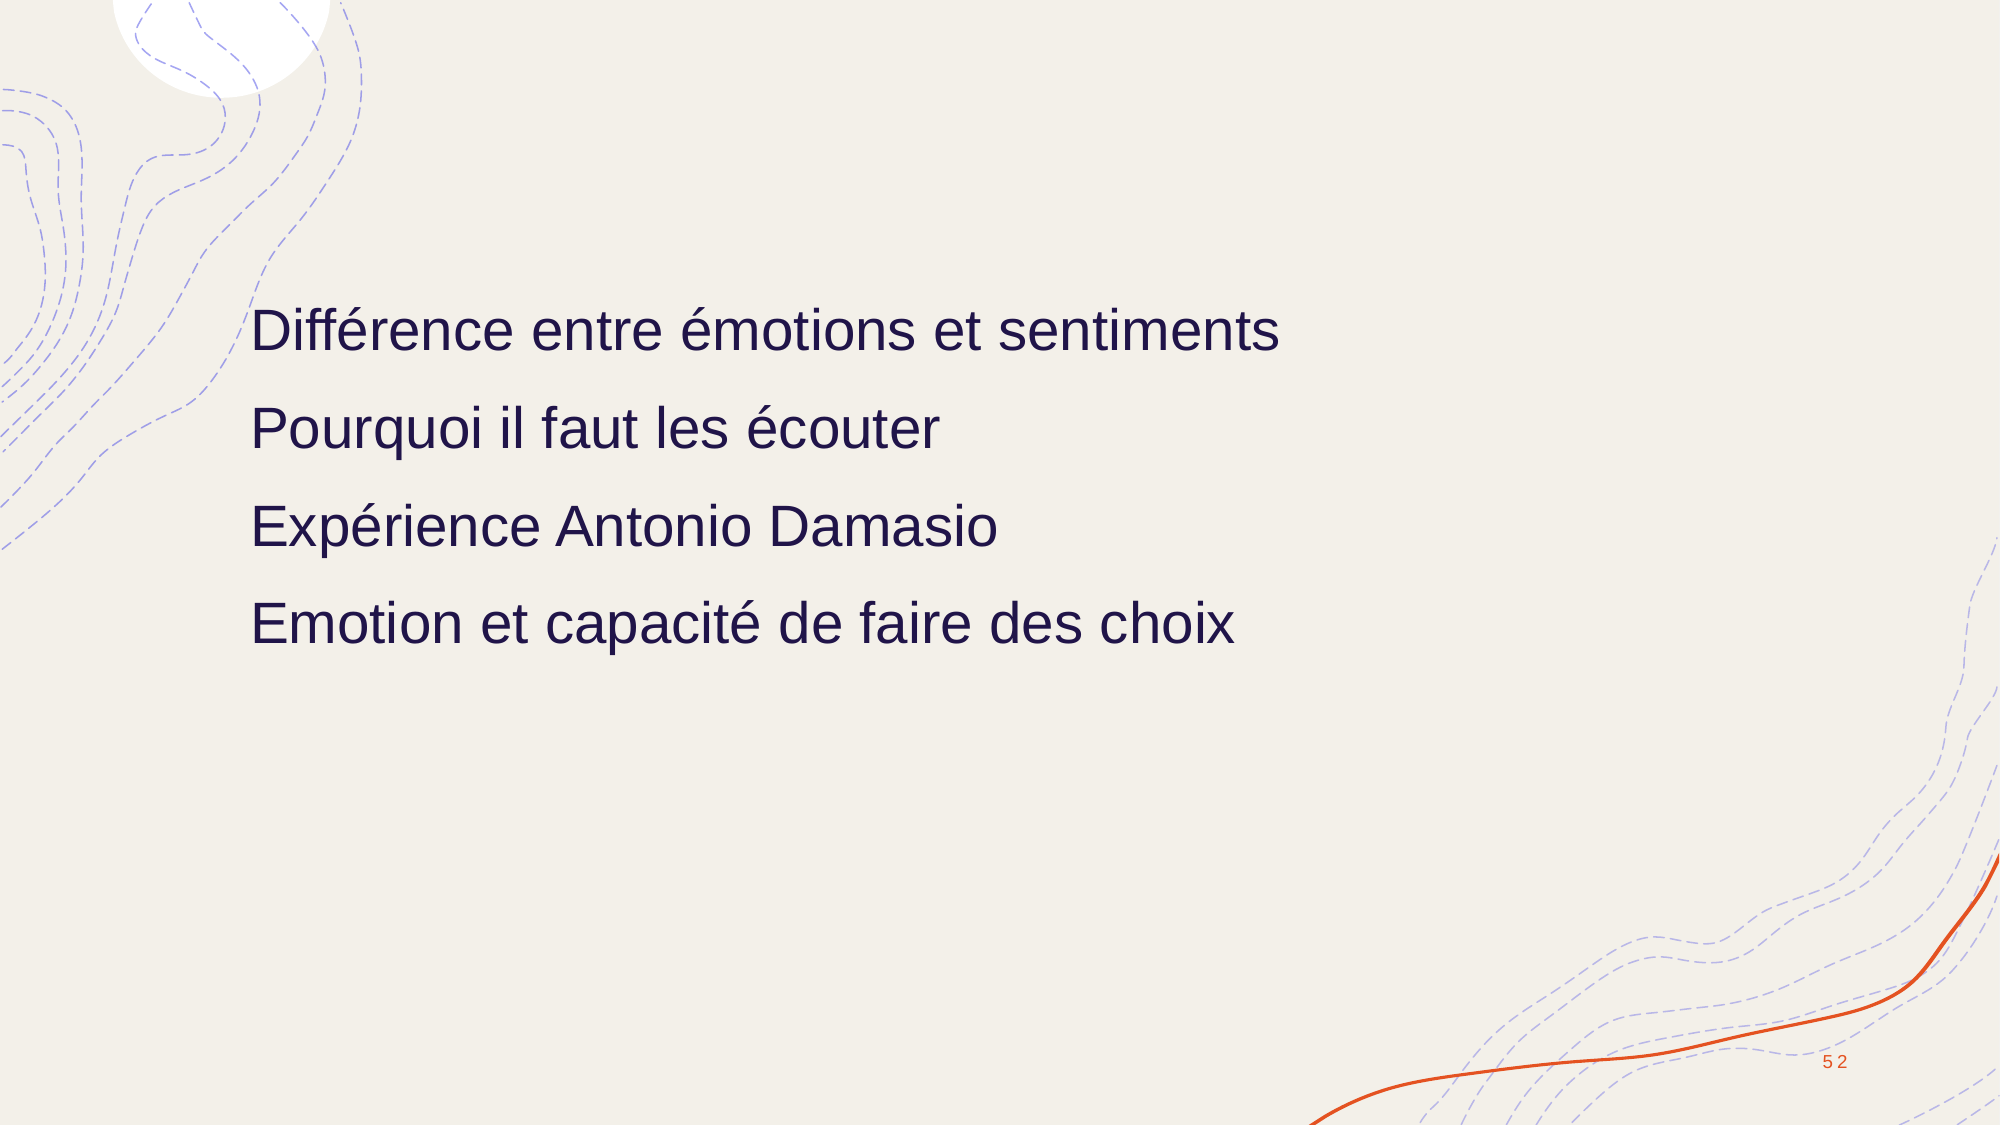

Différence entre émotions et sentiments
Pourquoi il faut les écouter
Expérience Antonio Damasio
Emotion et capacité de faire des choix

52